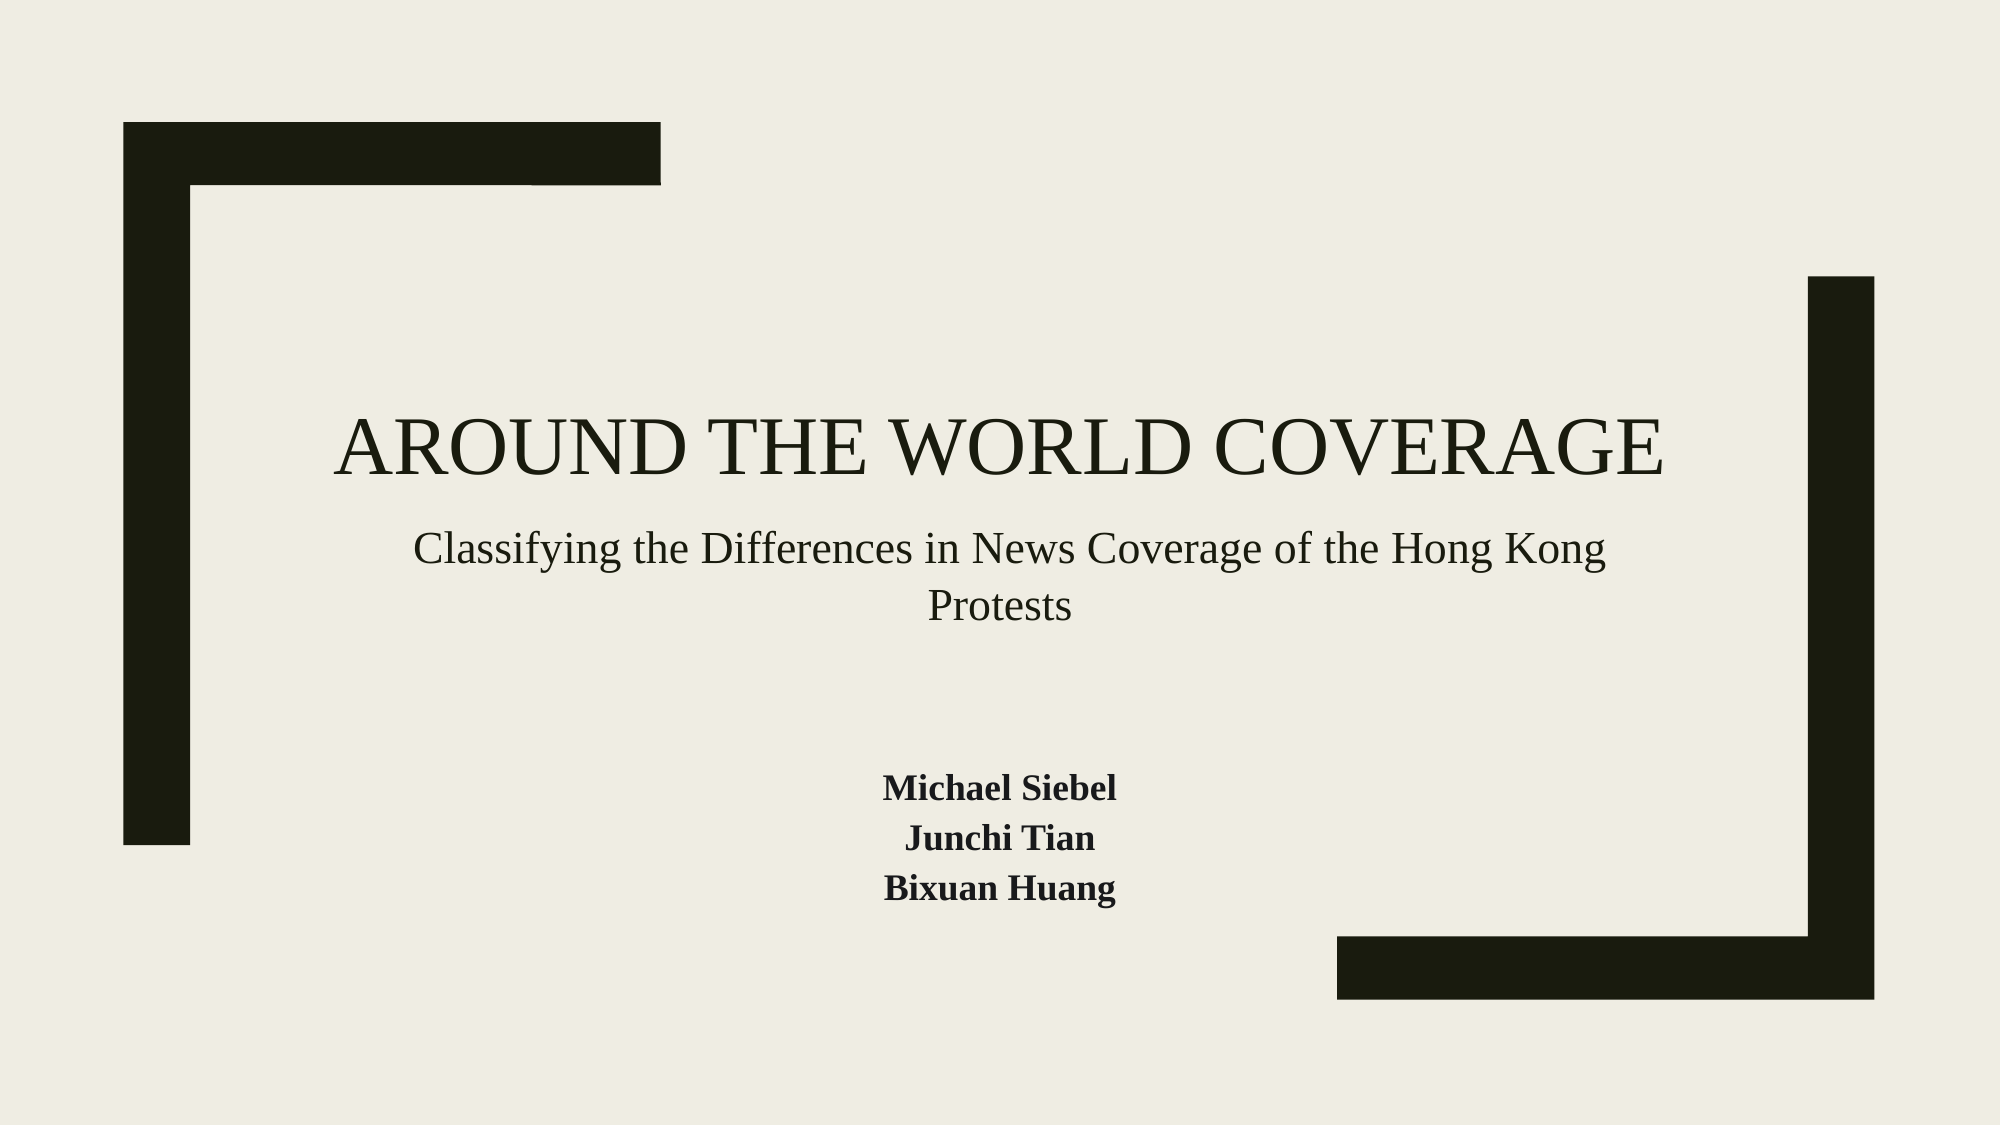

# Around the World Coverage Classifying the Differences in News Coverage of the Hong Kong Protests
Michael Siebel
Junchi Tian
Bixuan Huang